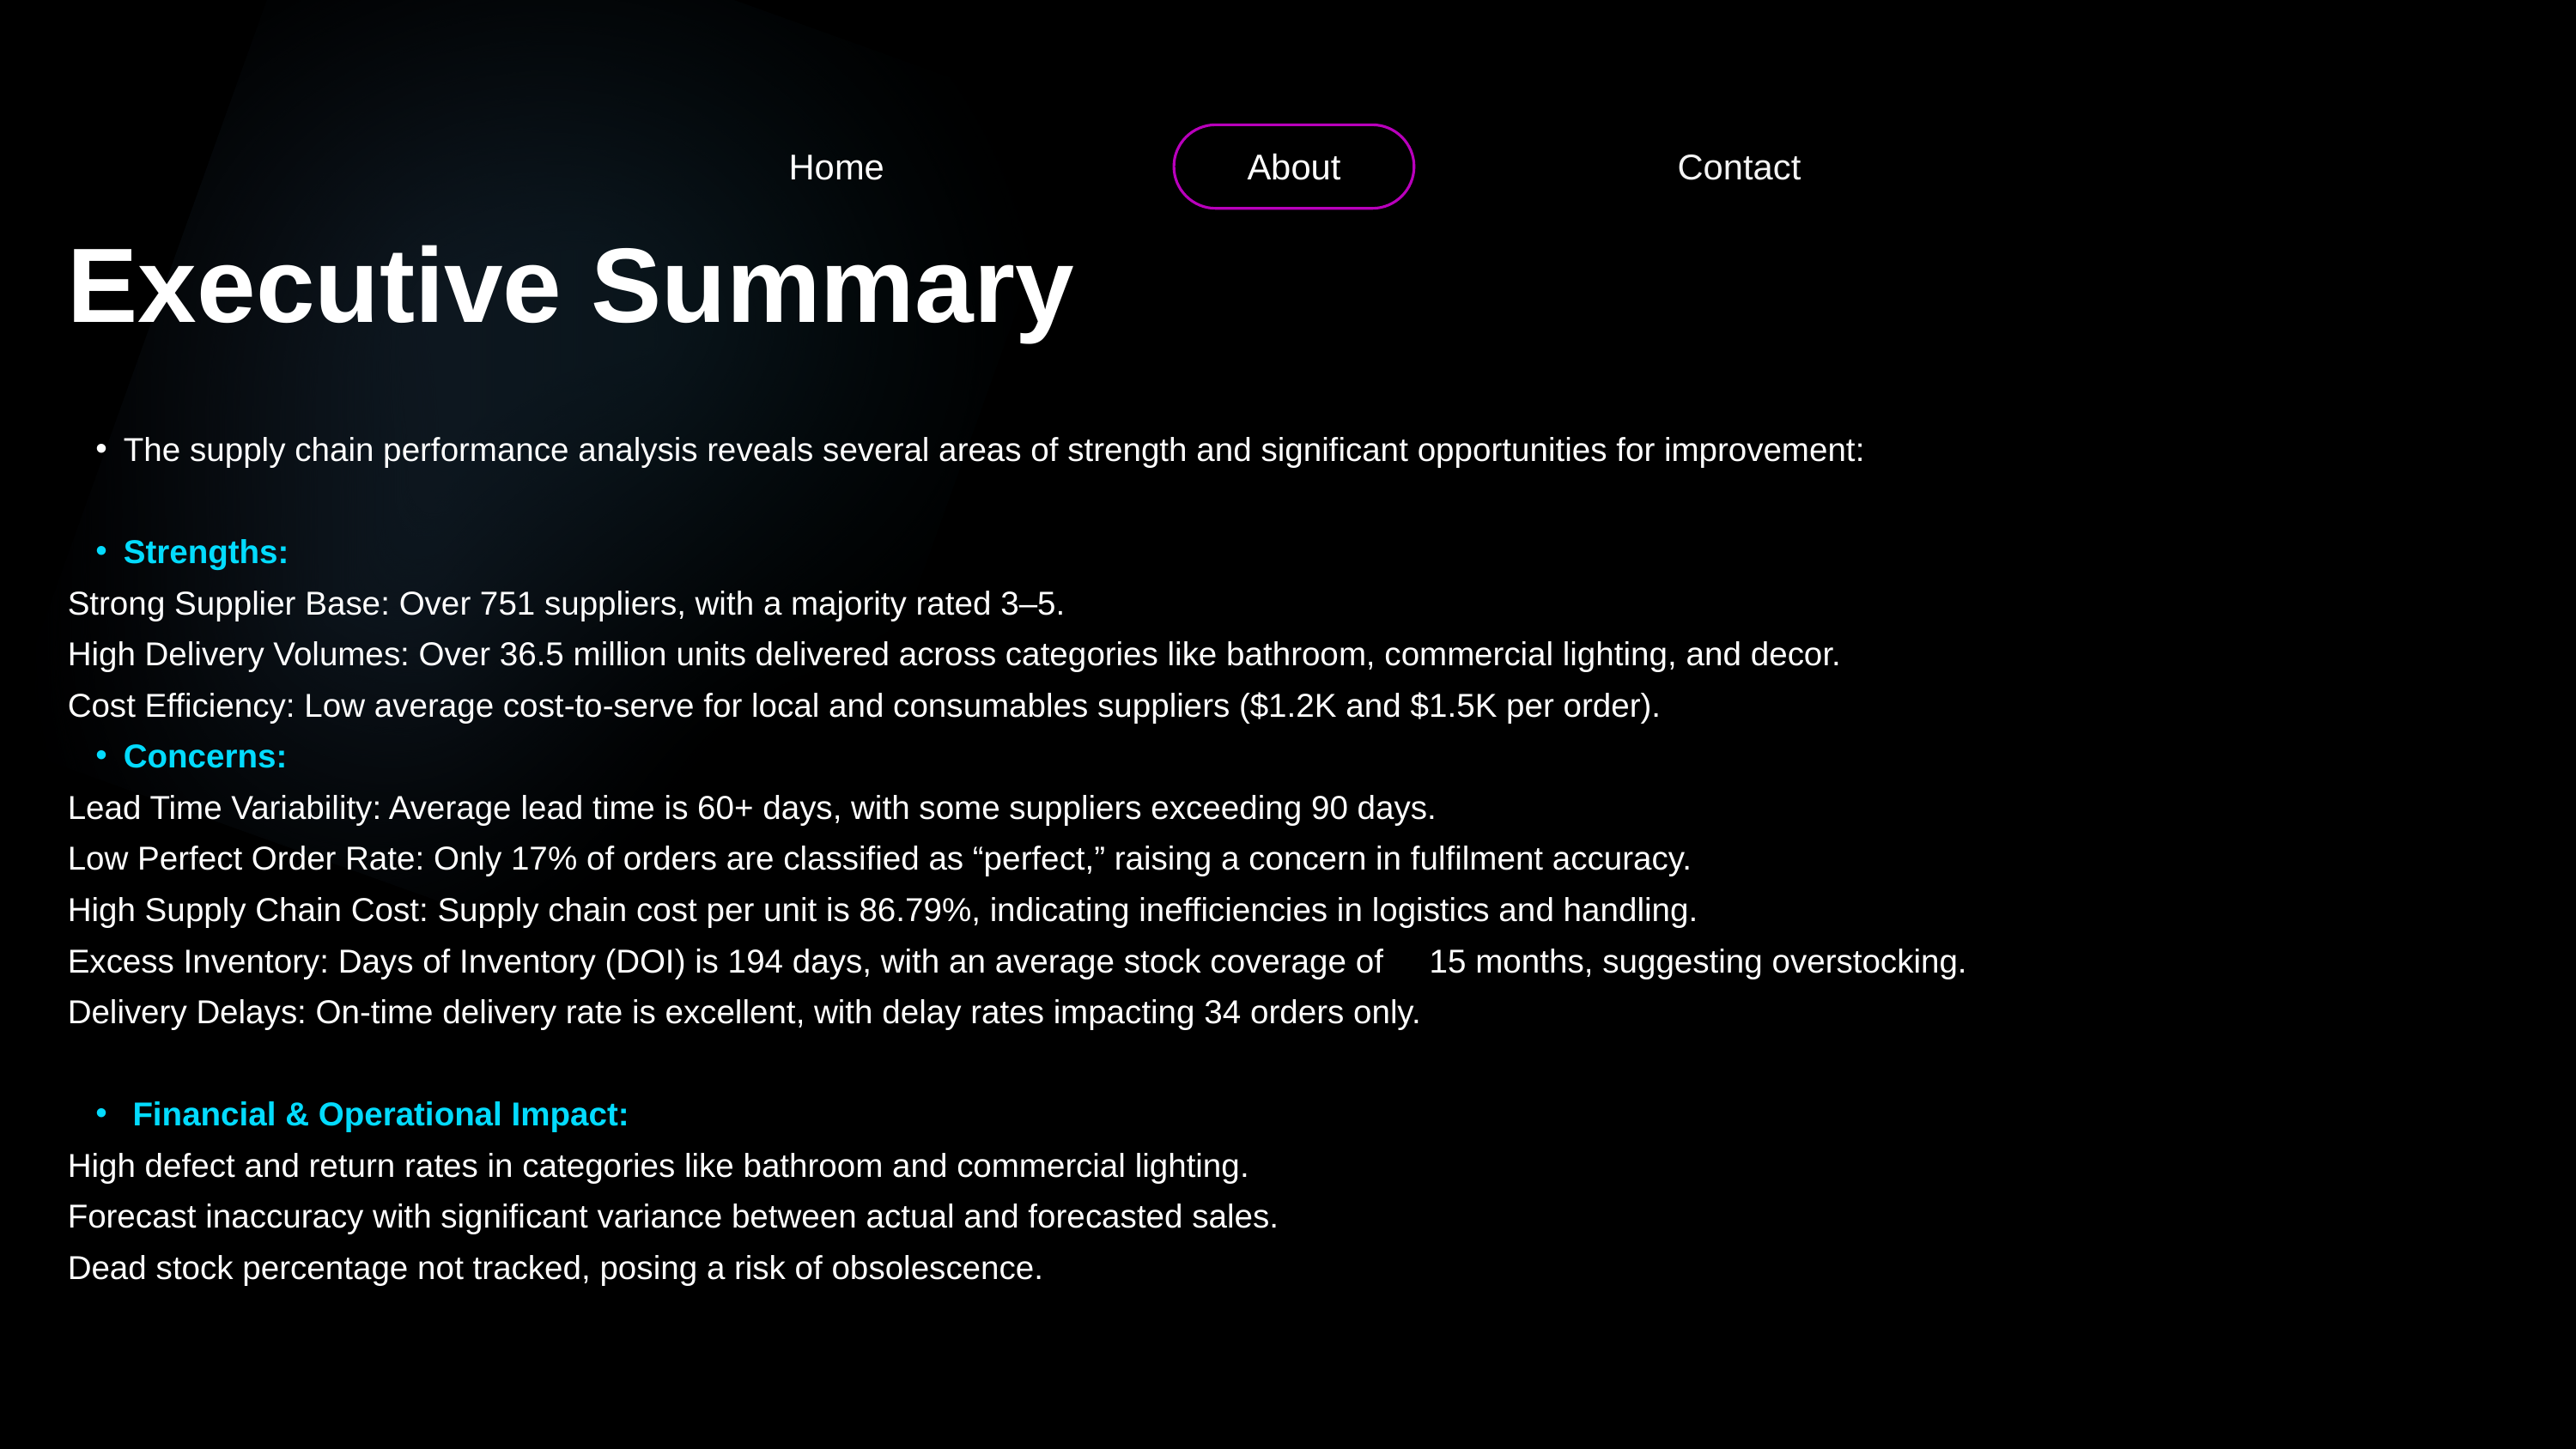

Home
About
Contact
Executive Summary

The supply chain performance analysis reveals several areas of strength and significant opportunities for improvement:

Strengths:
Strong Supplier Base: Over 751 suppliers, with a majority rated 3–5.
High Delivery Volumes: Over 36.5 million units delivered across categories like bathroom, commercial lighting, and decor.
Cost Efficiency: Low average cost-to-serve for local and consumables suppliers ($1.2K and $1.5K per order).
Concerns:
Lead Time Variability: Average lead time is 60+ days, with some suppliers exceeding 90 days.
Low Perfect Order Rate: Only 17% of orders are classified as “perfect,” raising a concern in fulfilment accuracy.
High Supply Chain Cost: Supply chain cost per unit is 86.79%, indicating inefficiencies in logistics and handling.
Excess Inventory: Days of Inventory (DOI) is 194 days, with an average stock coverage of     15 months, suggesting overstocking.
Delivery Delays: On-time delivery rate is excellent, with delay rates impacting 34 orders only.

 Financial & Operational Impact:
High defect and return rates in categories like bathroom and commercial lighting.
Forecast inaccuracy with significant variance between actual and forecasted sales.
Dead stock percentage not tracked, posing a risk of obsolescence.